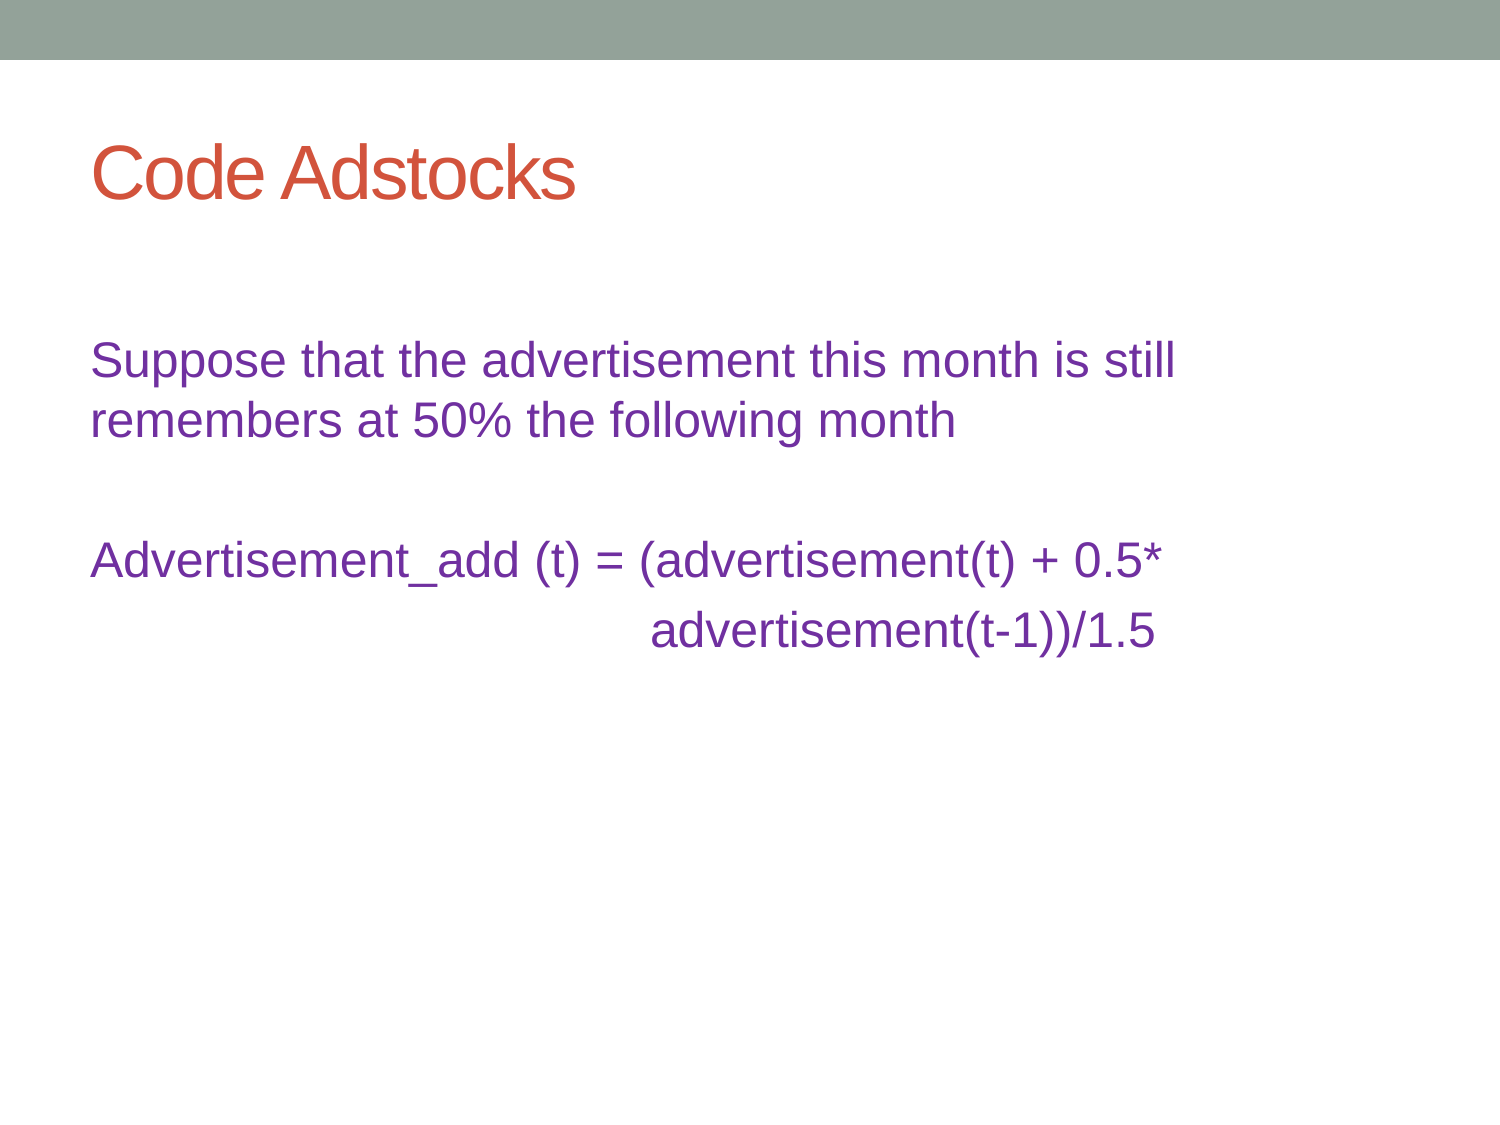

Code Adstocks
Suppose that the advertisement this month is still remembers at 50% the following month

Advertisement_add (t) = (advertisement(t) + 0.5*
                                        advertisement(t-1))/1.5